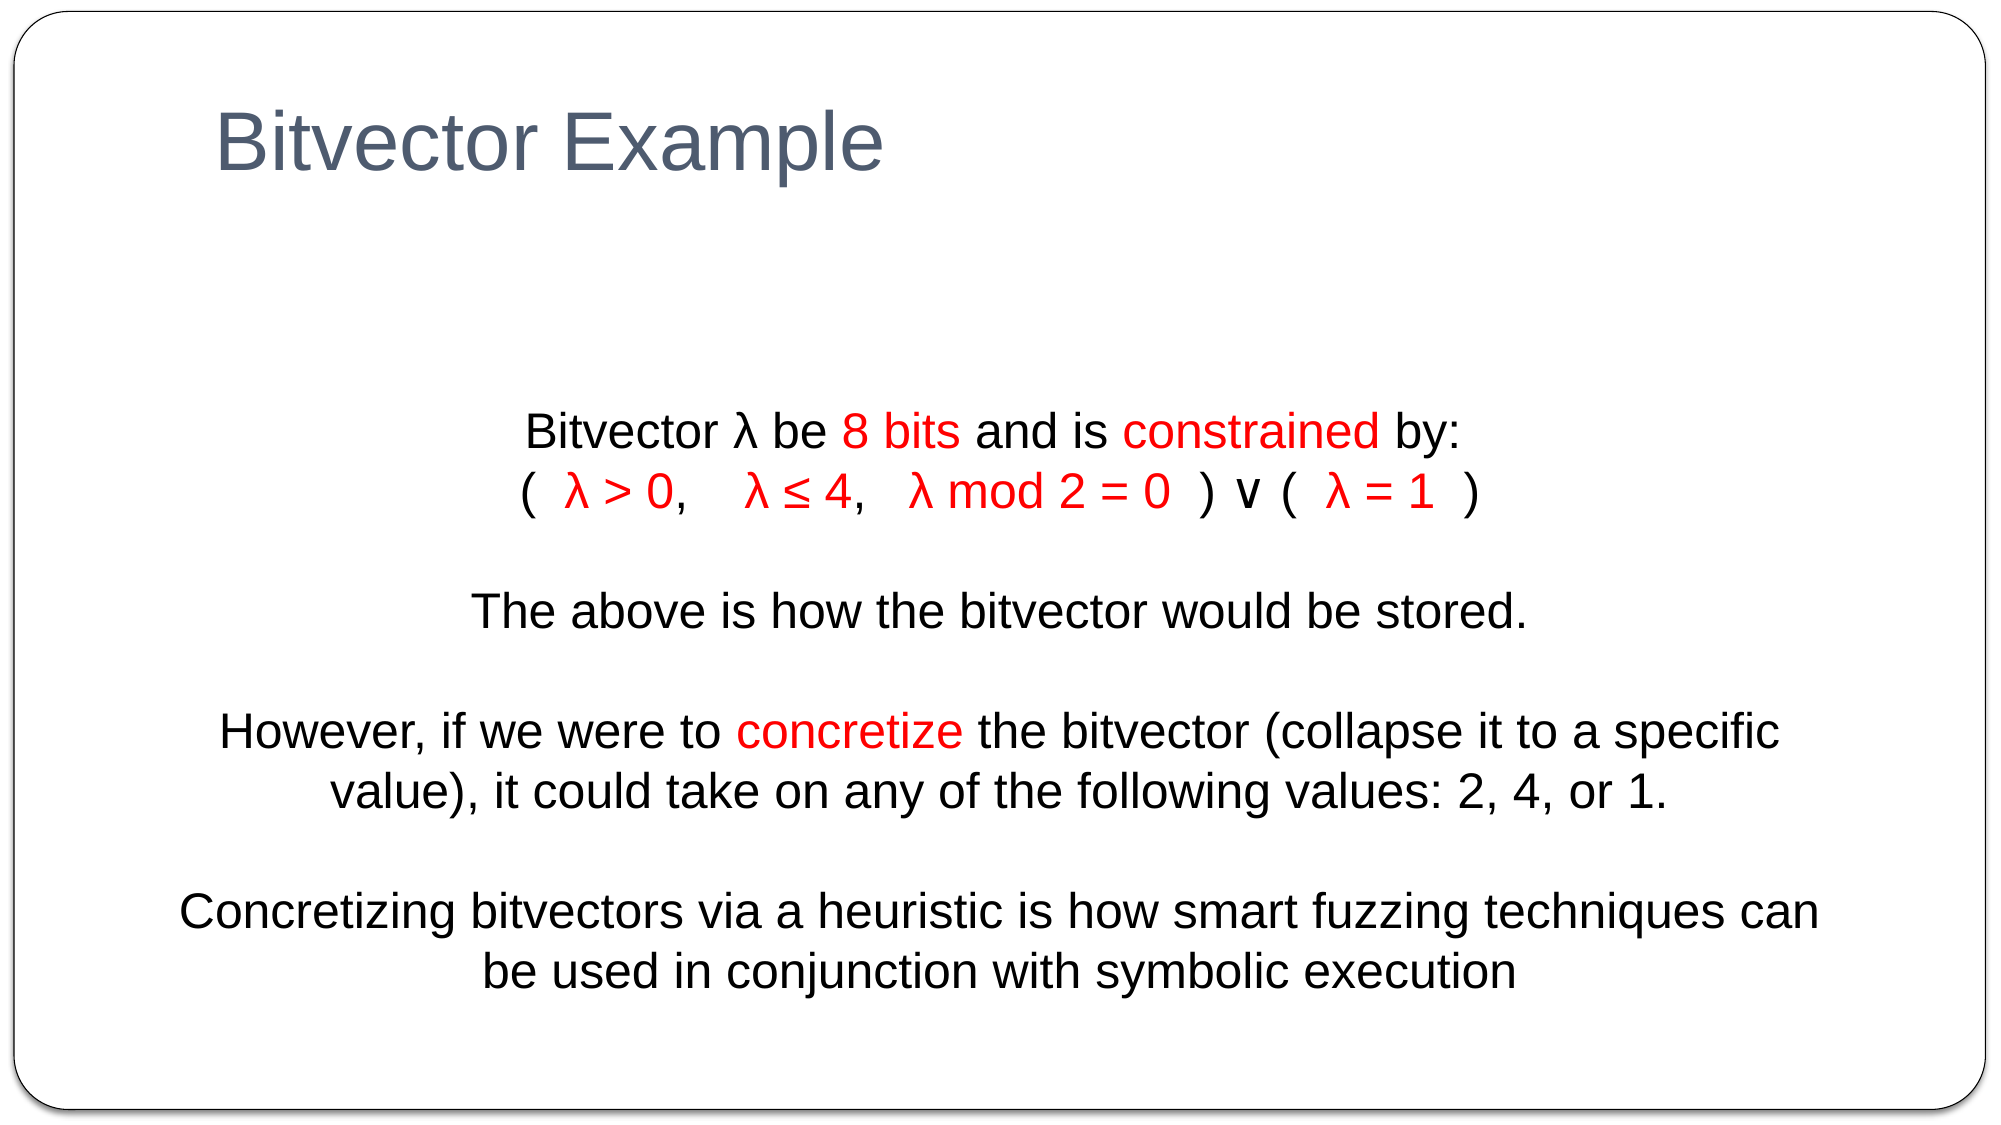

# Bitvector Example
Bitvector λ be 8 bits and is constrained by:
(  λ > 0,    λ ≤ 4,   λ mod 2 = 0  ) ∨ (  λ = 1  )

The above is how the bitvector would be stored.

However, if we were to concretize the bitvector (collapse it to a specific value), it could take on any of the following values: 2, 4, or 1.

Concretizing bitvectors via a heuristic is how smart fuzzing techniques can be used in conjunction with symbolic execution